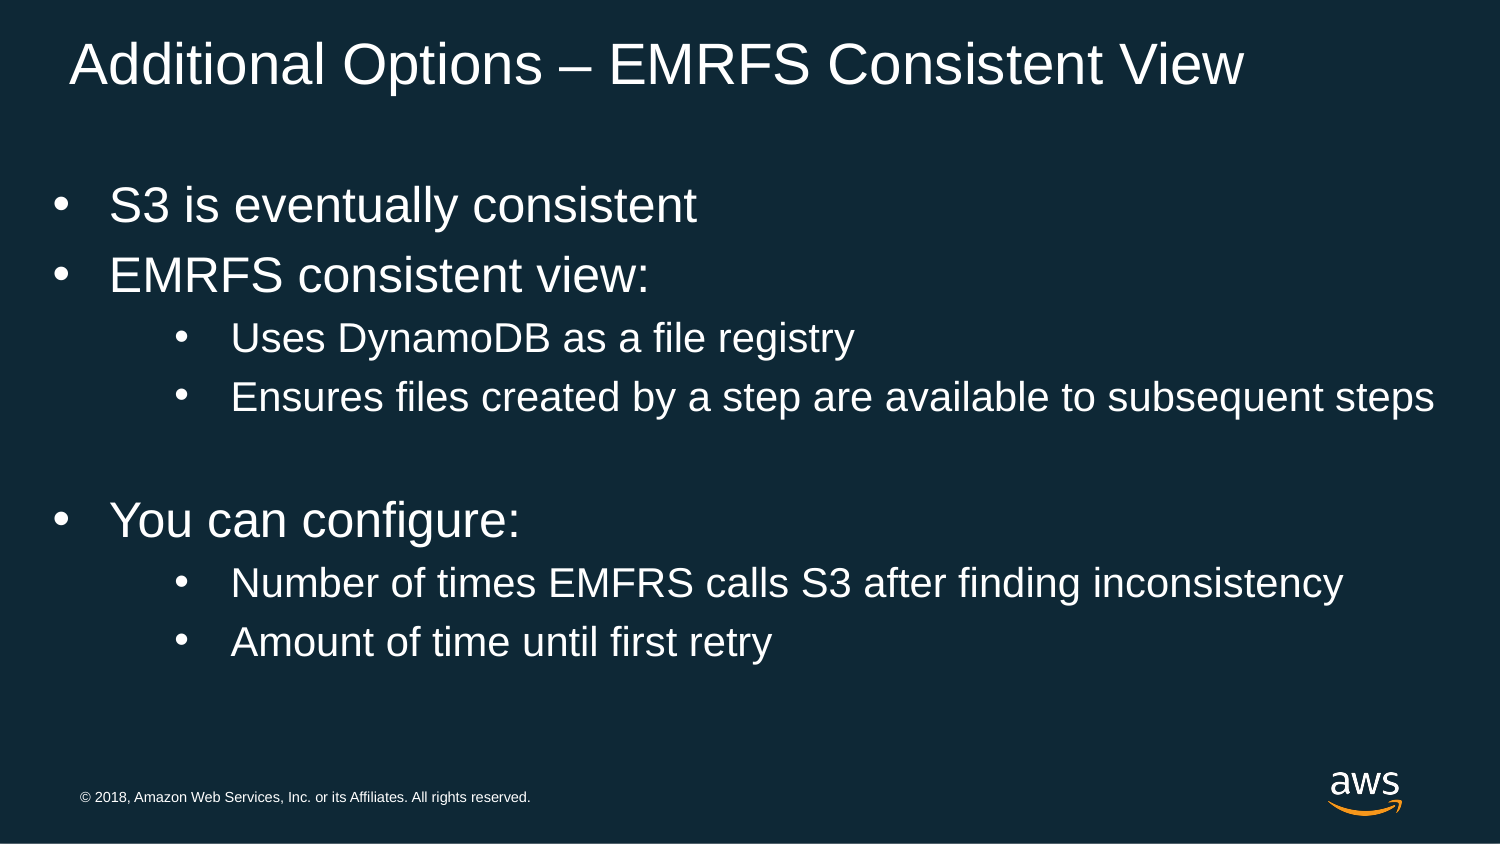

Additional Options – EMRFS Consistent View
S3 is eventually consistent
EMRFS consistent view:
Uses DynamoDB as a file registry
Ensures files created by a step are available to subsequent steps

You can configure:
Number of times EMFRS calls S3 after finding inconsistency
Amount of time until first retry